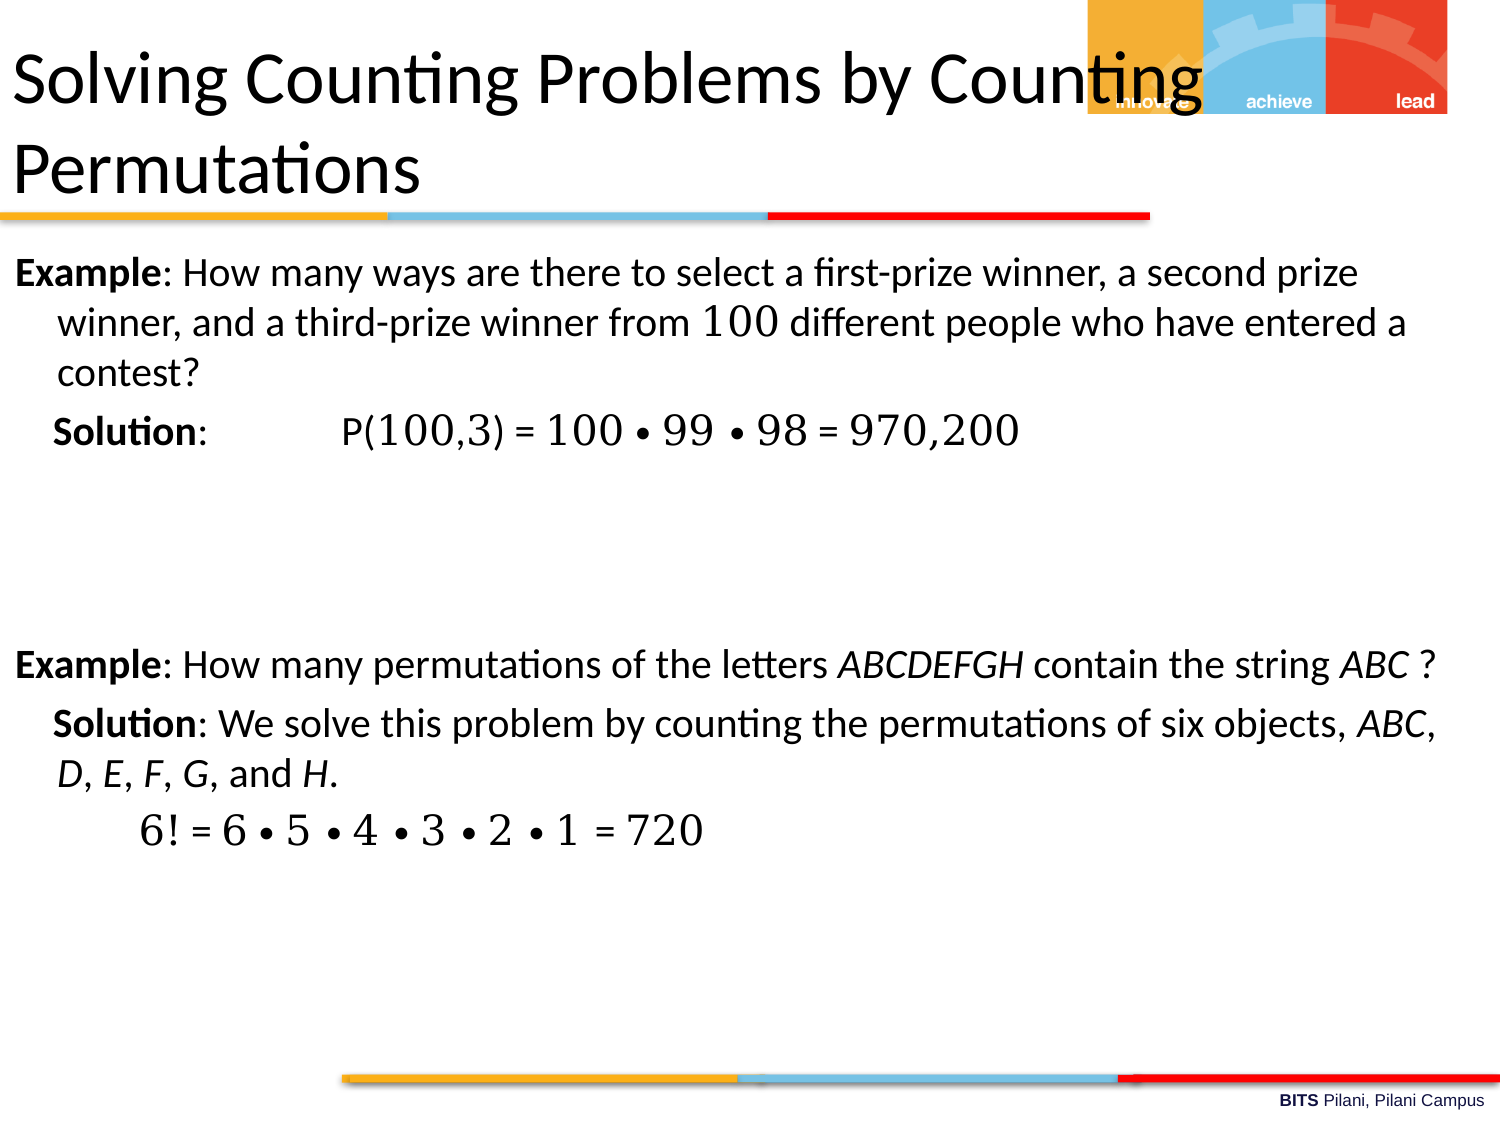

Solving Counting Problems by Counting Permutations
Example: How many ways are there to select a first-prize winner, a second prize winner, and a third-prize winner from 100 different people who have entered a contest?
    Solution:              P(100,3) = 100 ∙ 99 ∙ 98 = 970,200

Example: How many permutations of the letters ABCDEFGH contain the string ABC ?
    Solution: We solve this problem by counting the permutations of six objects, ABC, D, E, F, G, and H.
             6! = 6 ∙ 5 ∙ 4 ∙ 3 ∙ 2 ∙ 1 = 720